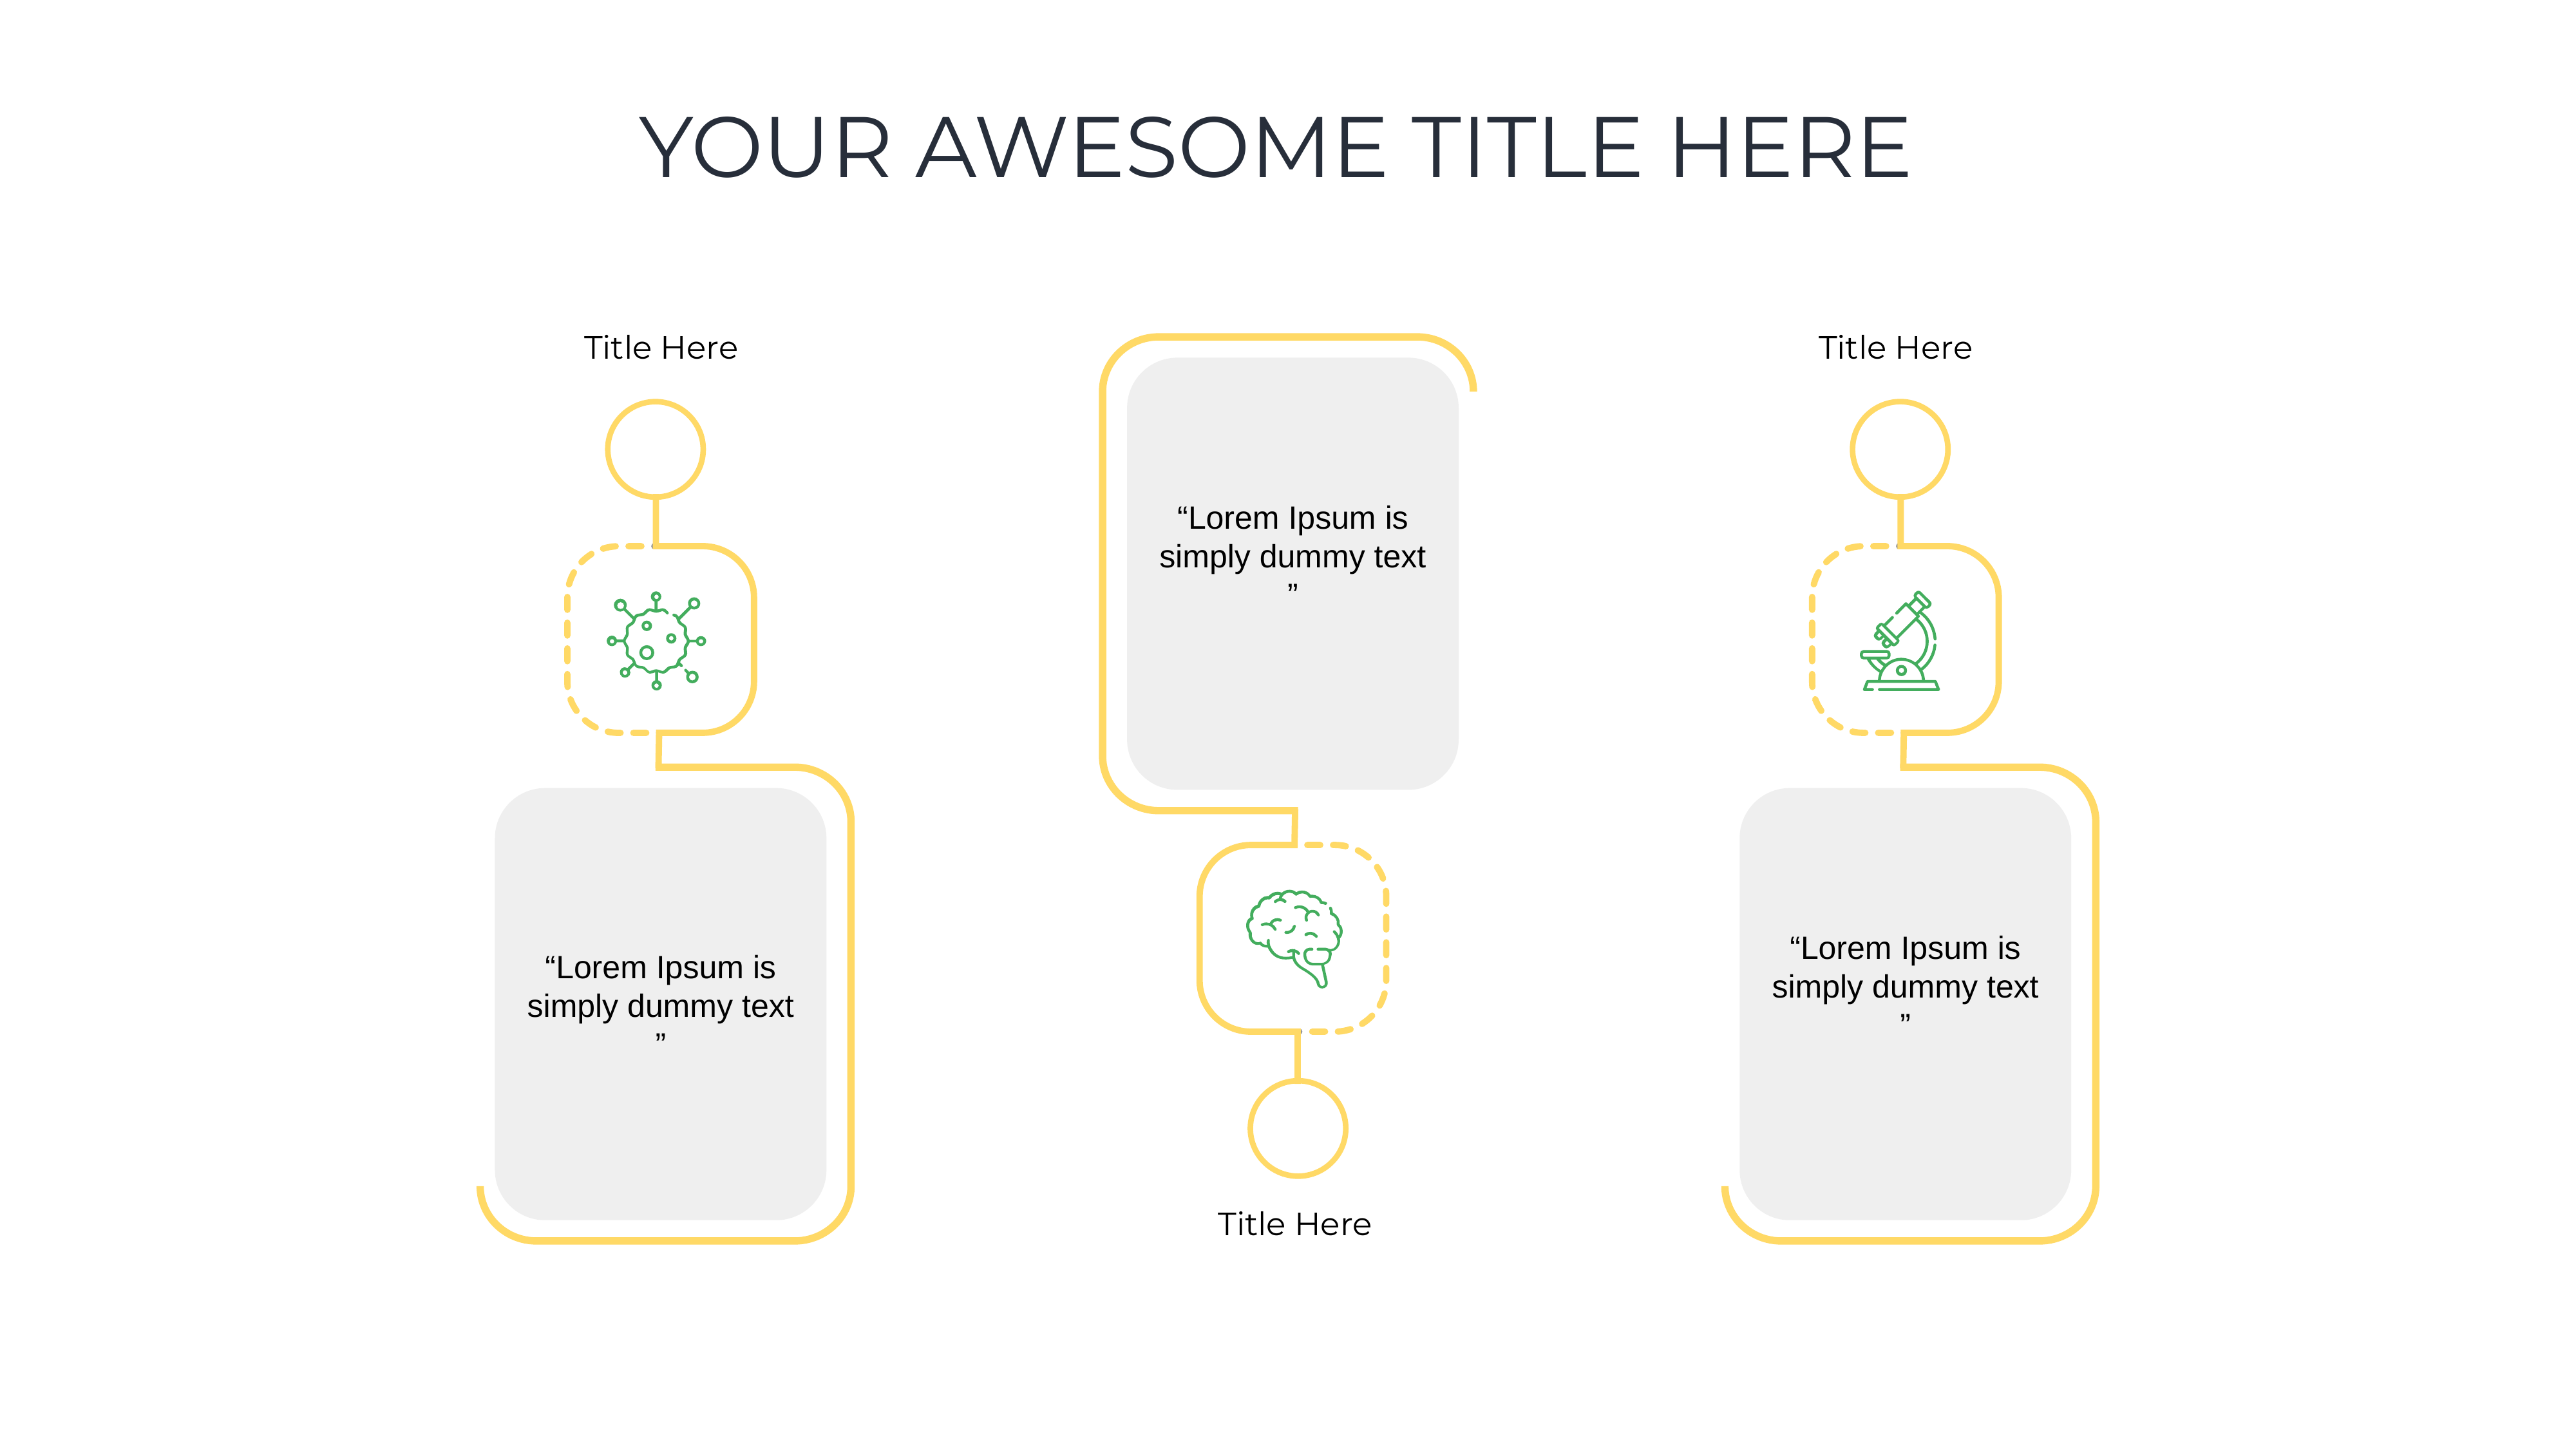

# YOUR AWESOME TITLE HERE
Title Here
Title Here

“Lorem Ipsum is simply dummy text ”

“Lorem Ipsum is simply dummy text ”

“Lorem Ipsum is simply dummy text ”

Title Here